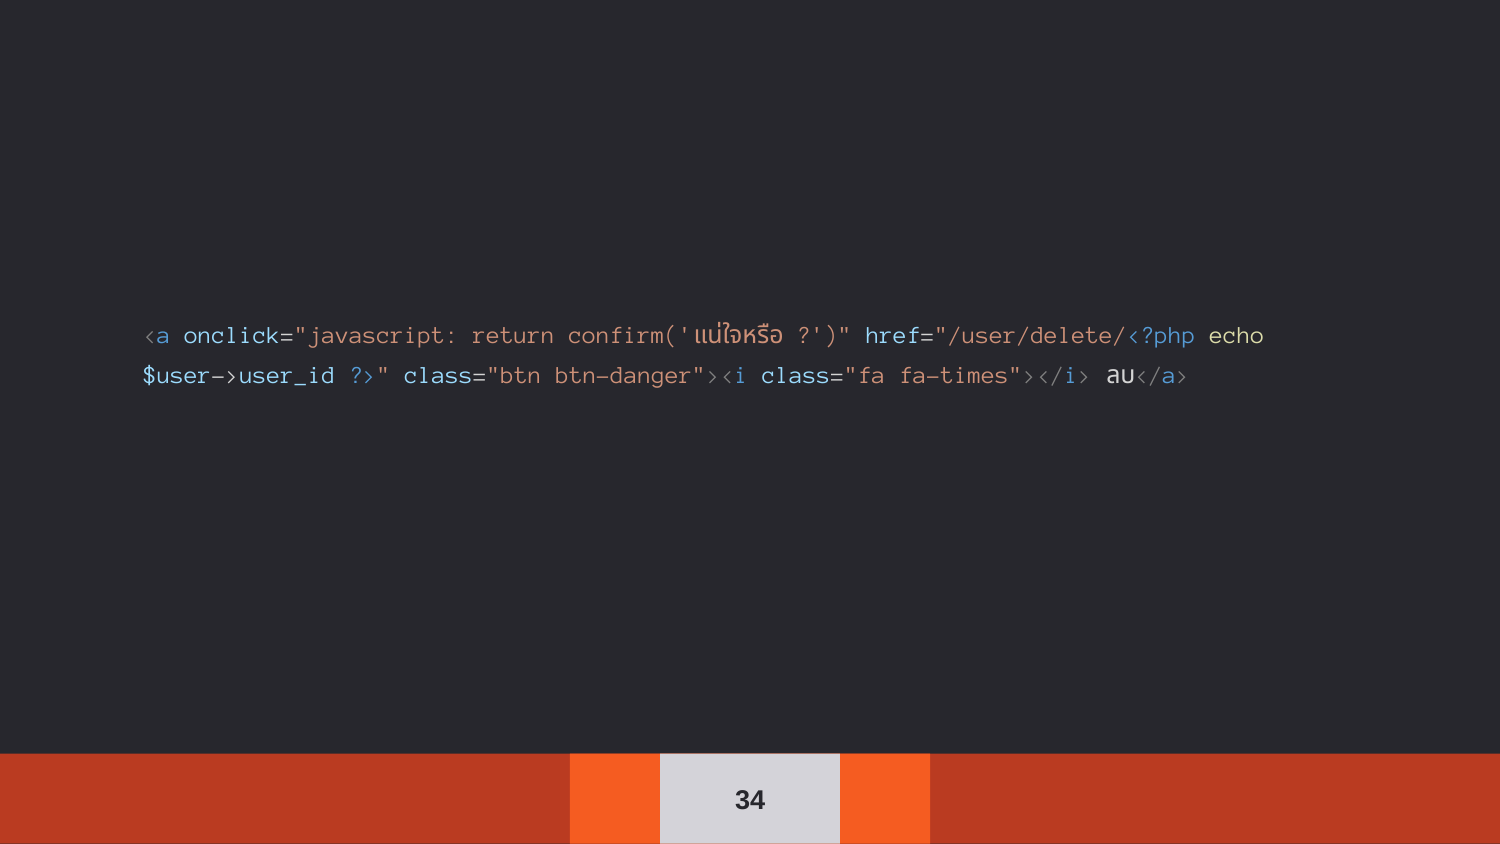

<a onclick="javascript: return confirm('แน่ใจหรือ ?')" href="/user/delete/<?php echo $user->user_id ?>" class="btn btn-danger"><i class="fa fa-times"></i> ลบ</a>

34